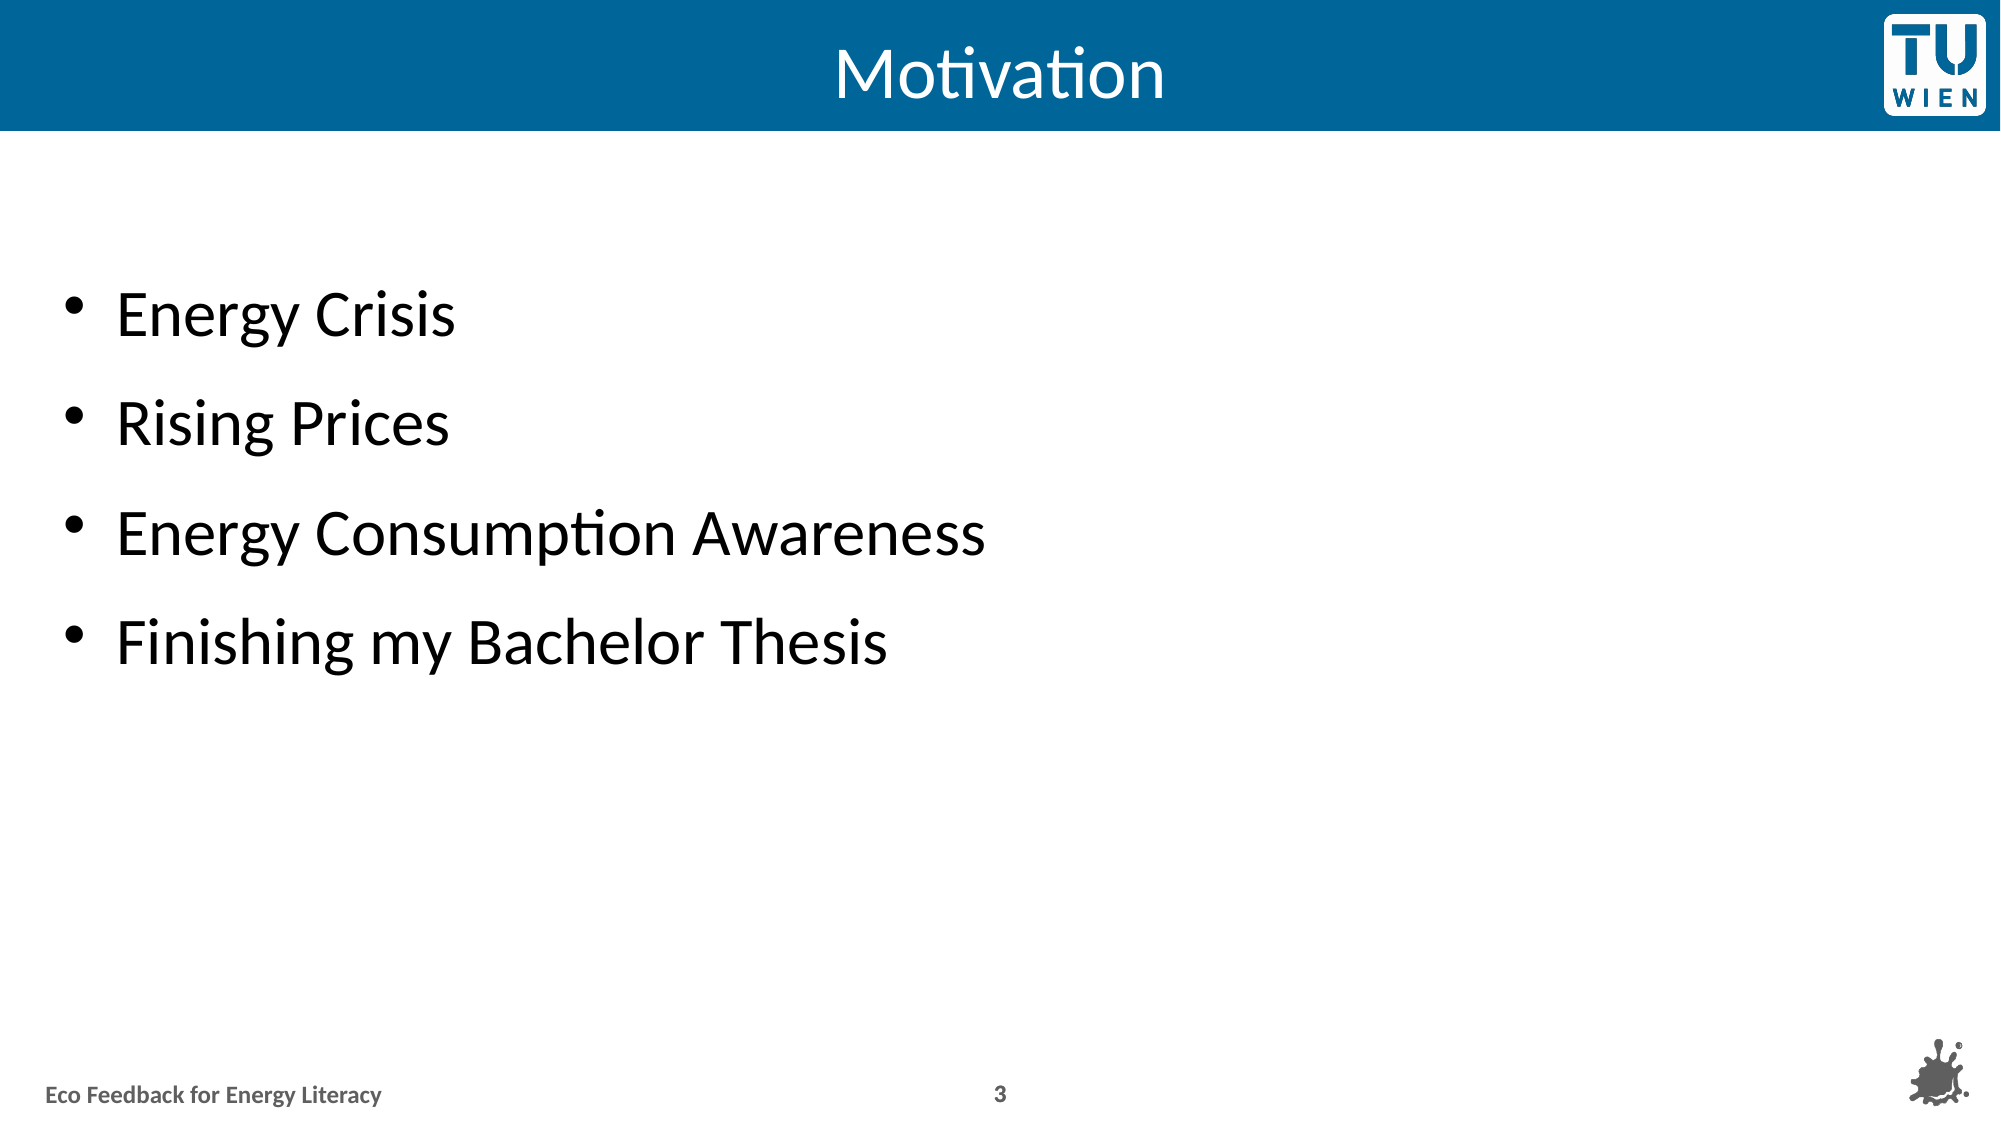

# Motivation

Energy Crisis
Rising Prices
Energy Consumption Awareness
Finishing my Bachelor Thesis
3
3
Eco Feedback for Energy Literacy